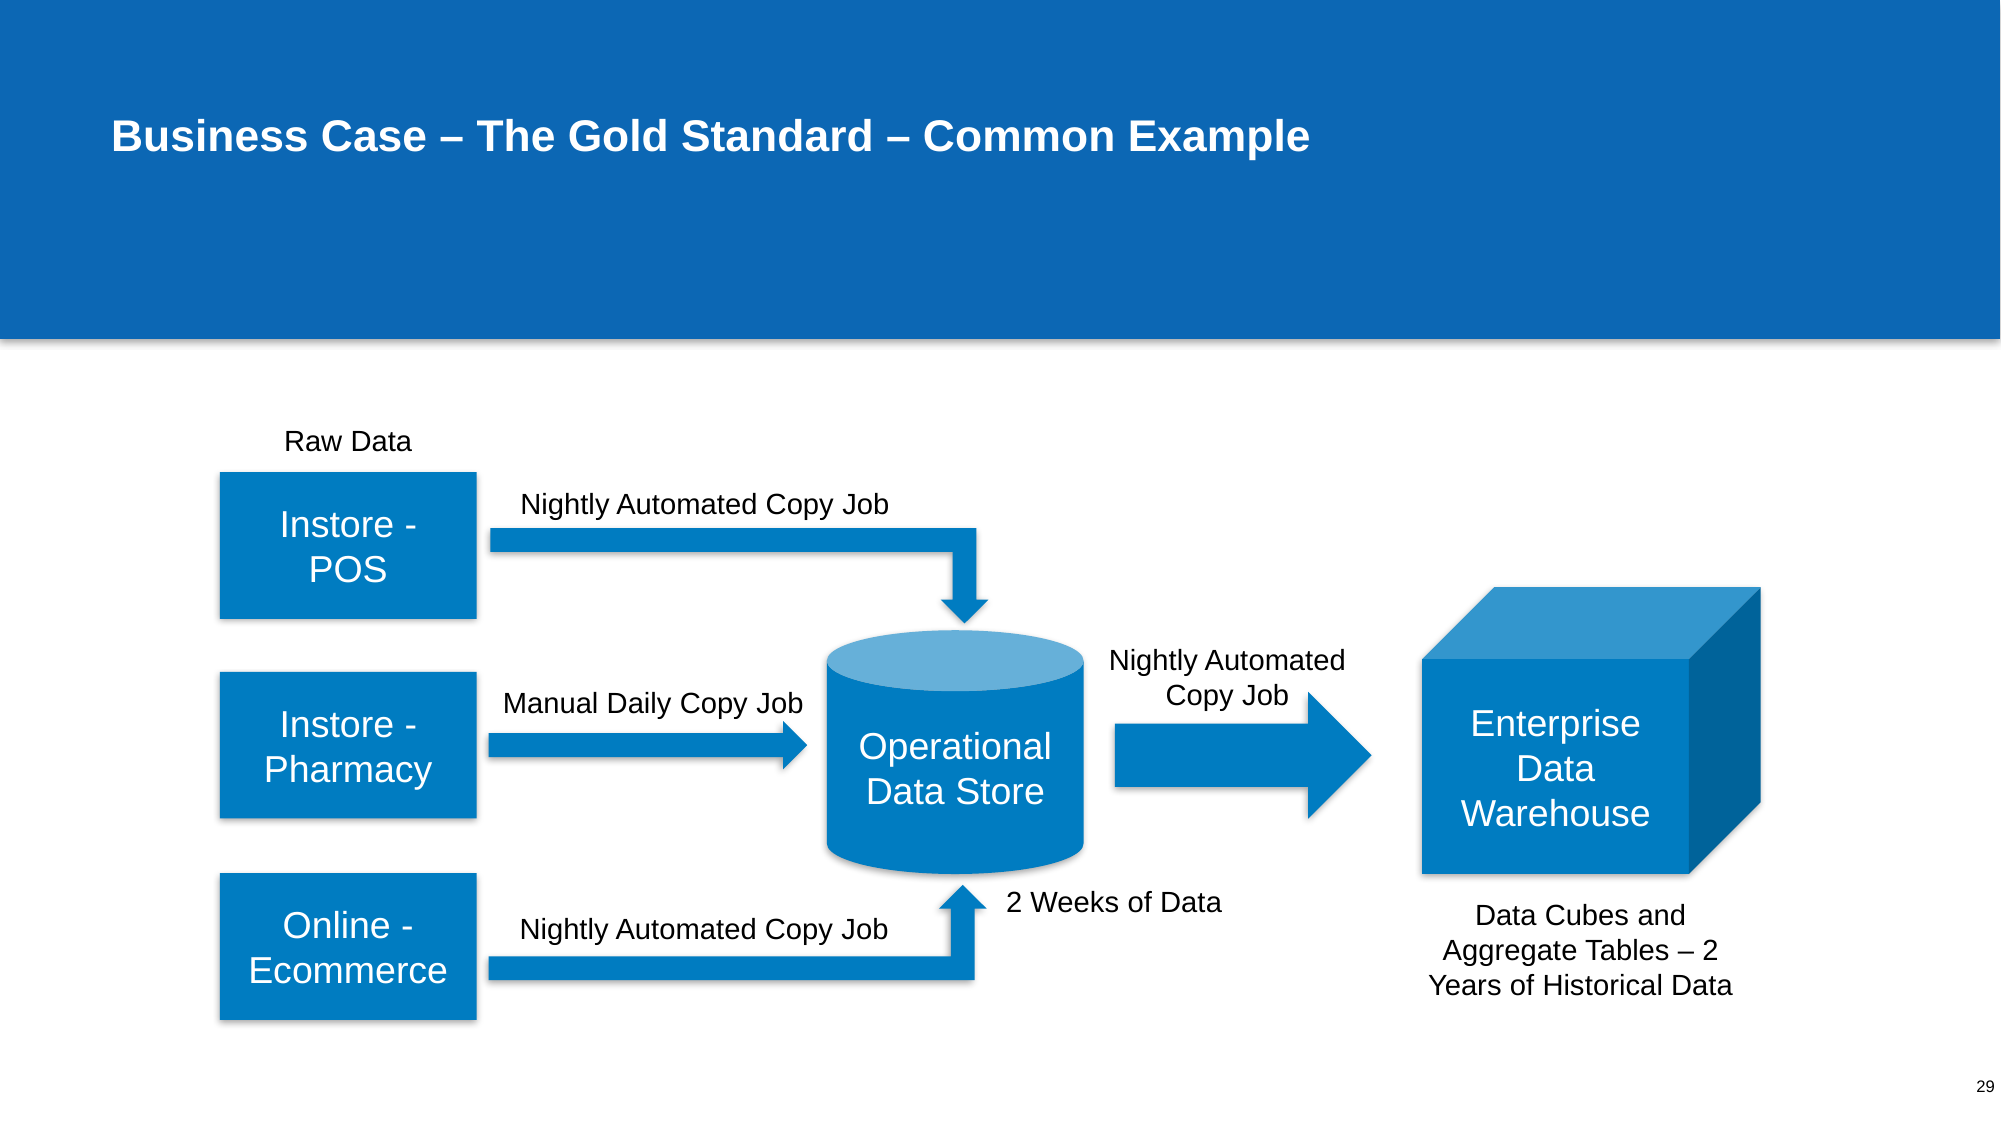

# Business Case – The Gold Standard – Common Example

Raw Data
Instore - POS
Nightly Automated Copy Job

Enterprise Data Warehouse
Operational Data Store
Nightly Automated Copy Job
Instore - Pharmacy
Manual Daily Copy Job

Online - Ecommerce
2 Weeks of Data

Data Cubes and Aggregate Tables – 2 Years of Historical Data
Nightly Automated Copy Job